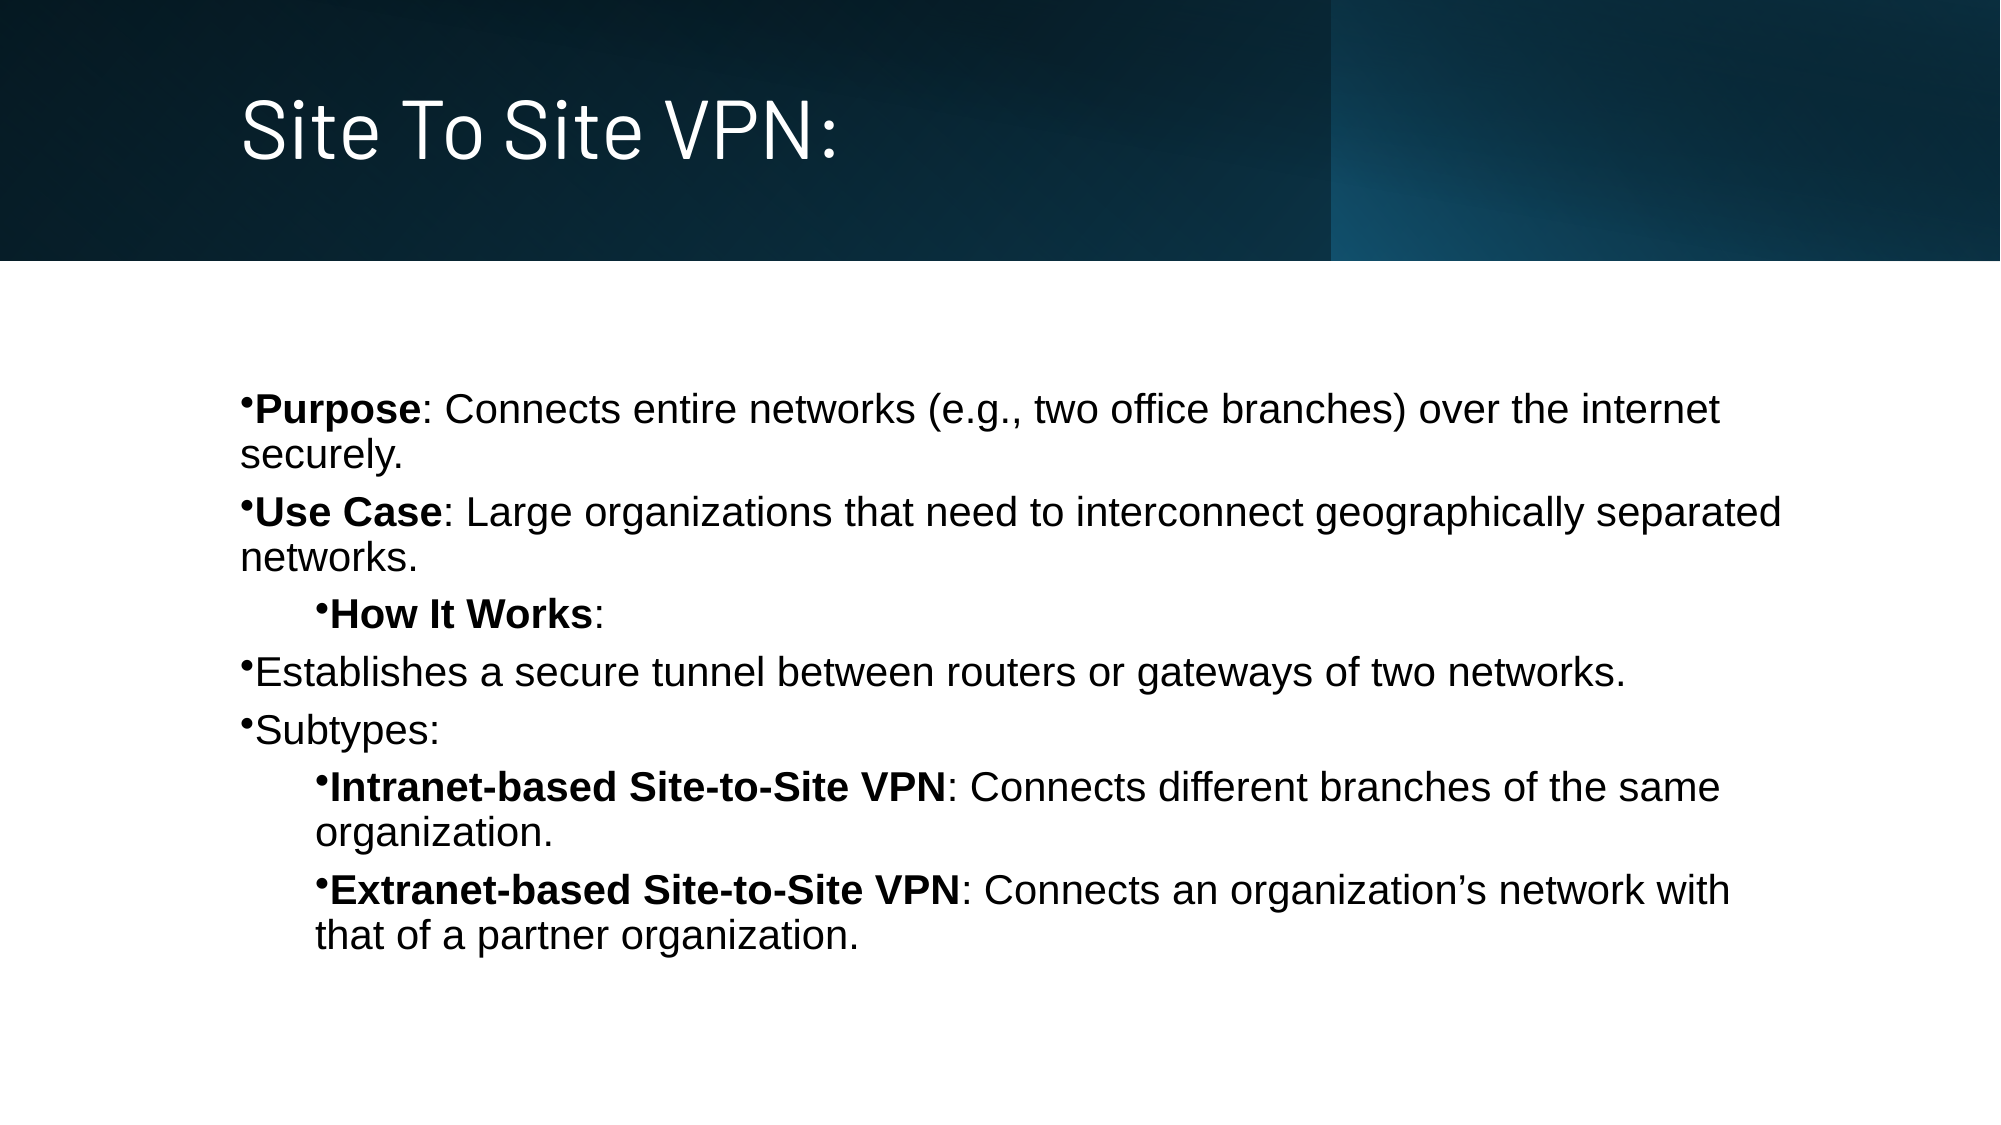

# Site To Site VPN:
Purpose: Connects entire networks (e.g., two office branches) over the internet securely.
Use Case: Large organizations that need to interconnect geographically separated networks.
How It Works:
Establishes a secure tunnel between routers or gateways of two networks.
Subtypes:
Intranet-based Site-to-Site VPN: Connects different branches of the same organization.
Extranet-based Site-to-Site VPN: Connects an organization’s network with that of a partner organization.